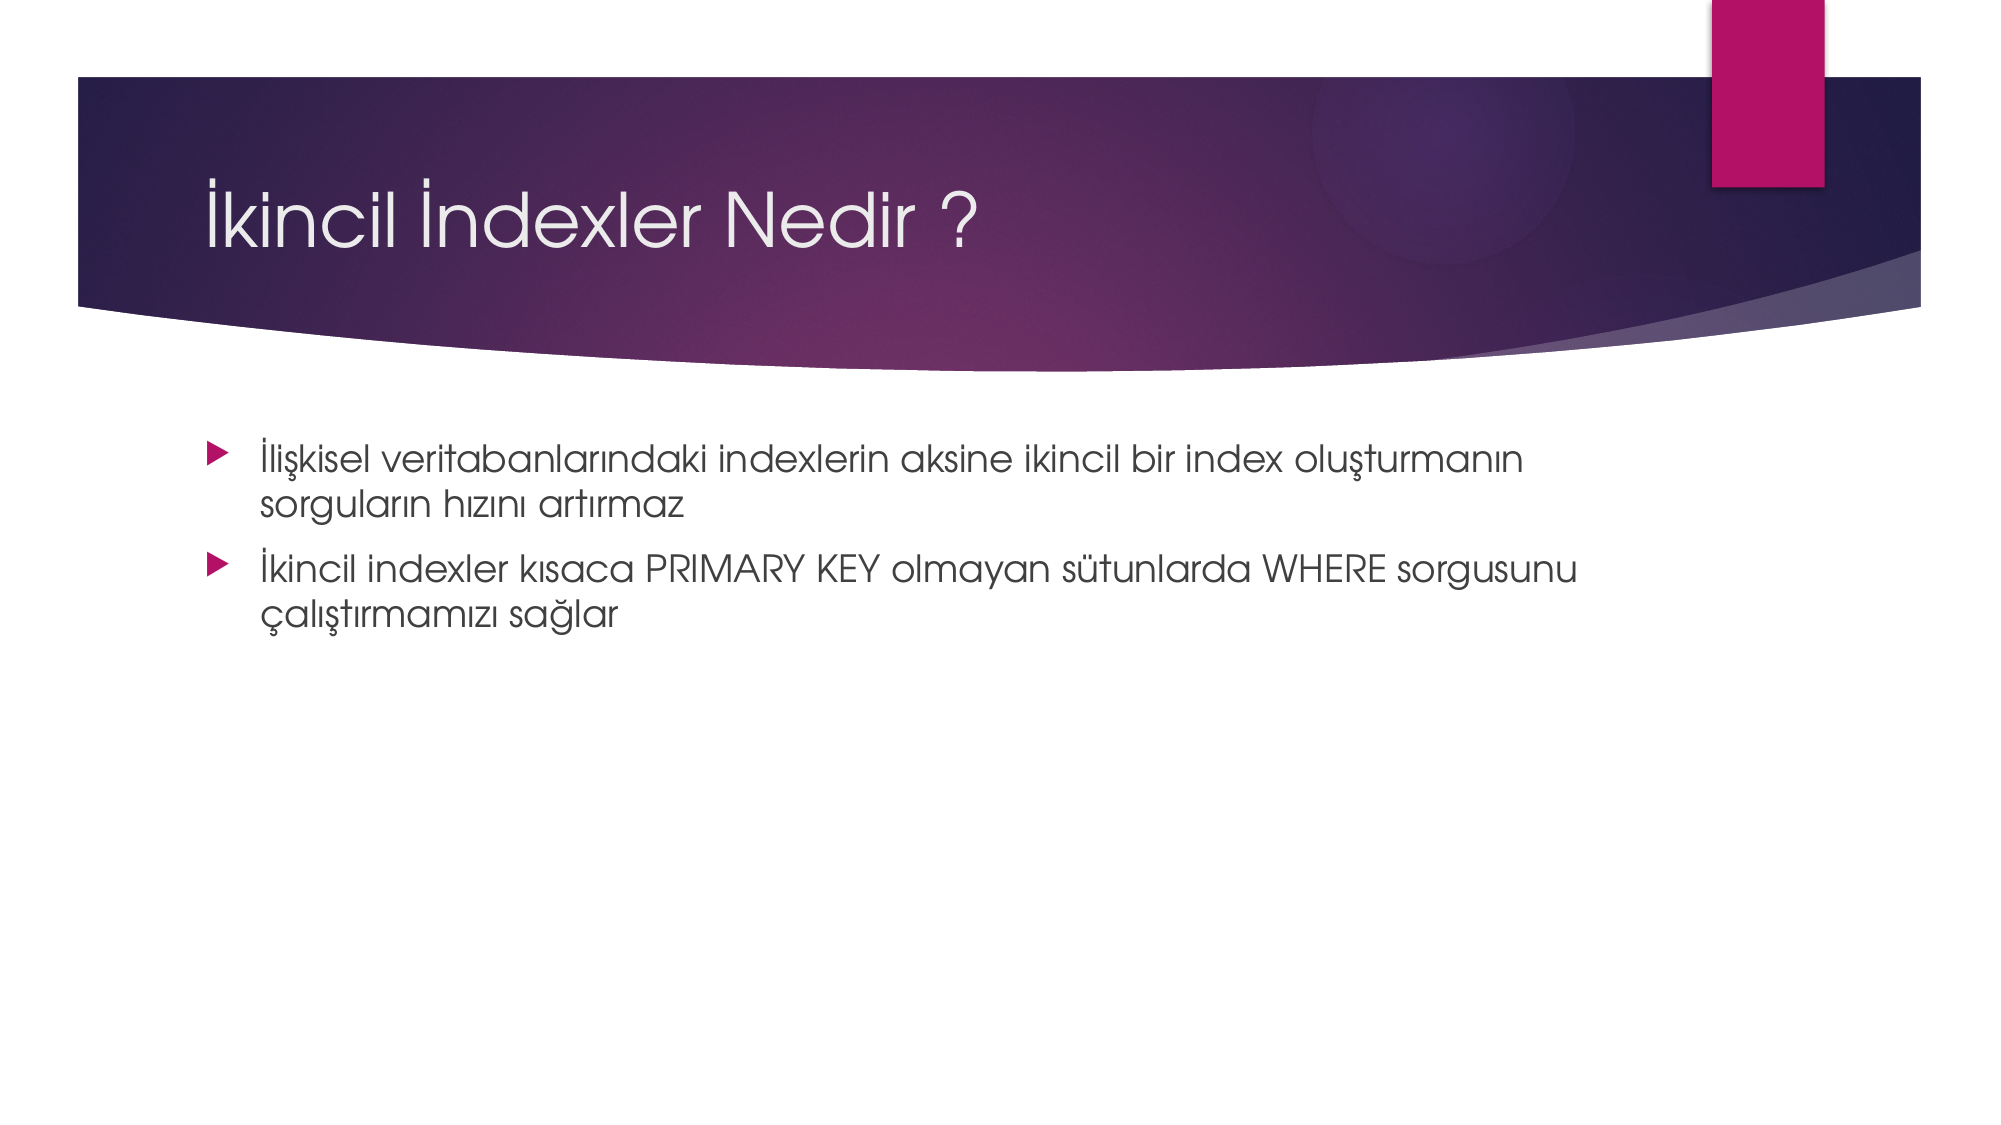

# İkincil İndexler Nedir ?
İlişkisel veritabanlarındaki indexlerin aksine ikincil bir index oluşturmanın sorguların hızını artırmaz
İkincil indexler kısaca PRIMARY KEY olmayan sütunlarda WHERE sorgusunu çalıştırmamızı sağlar